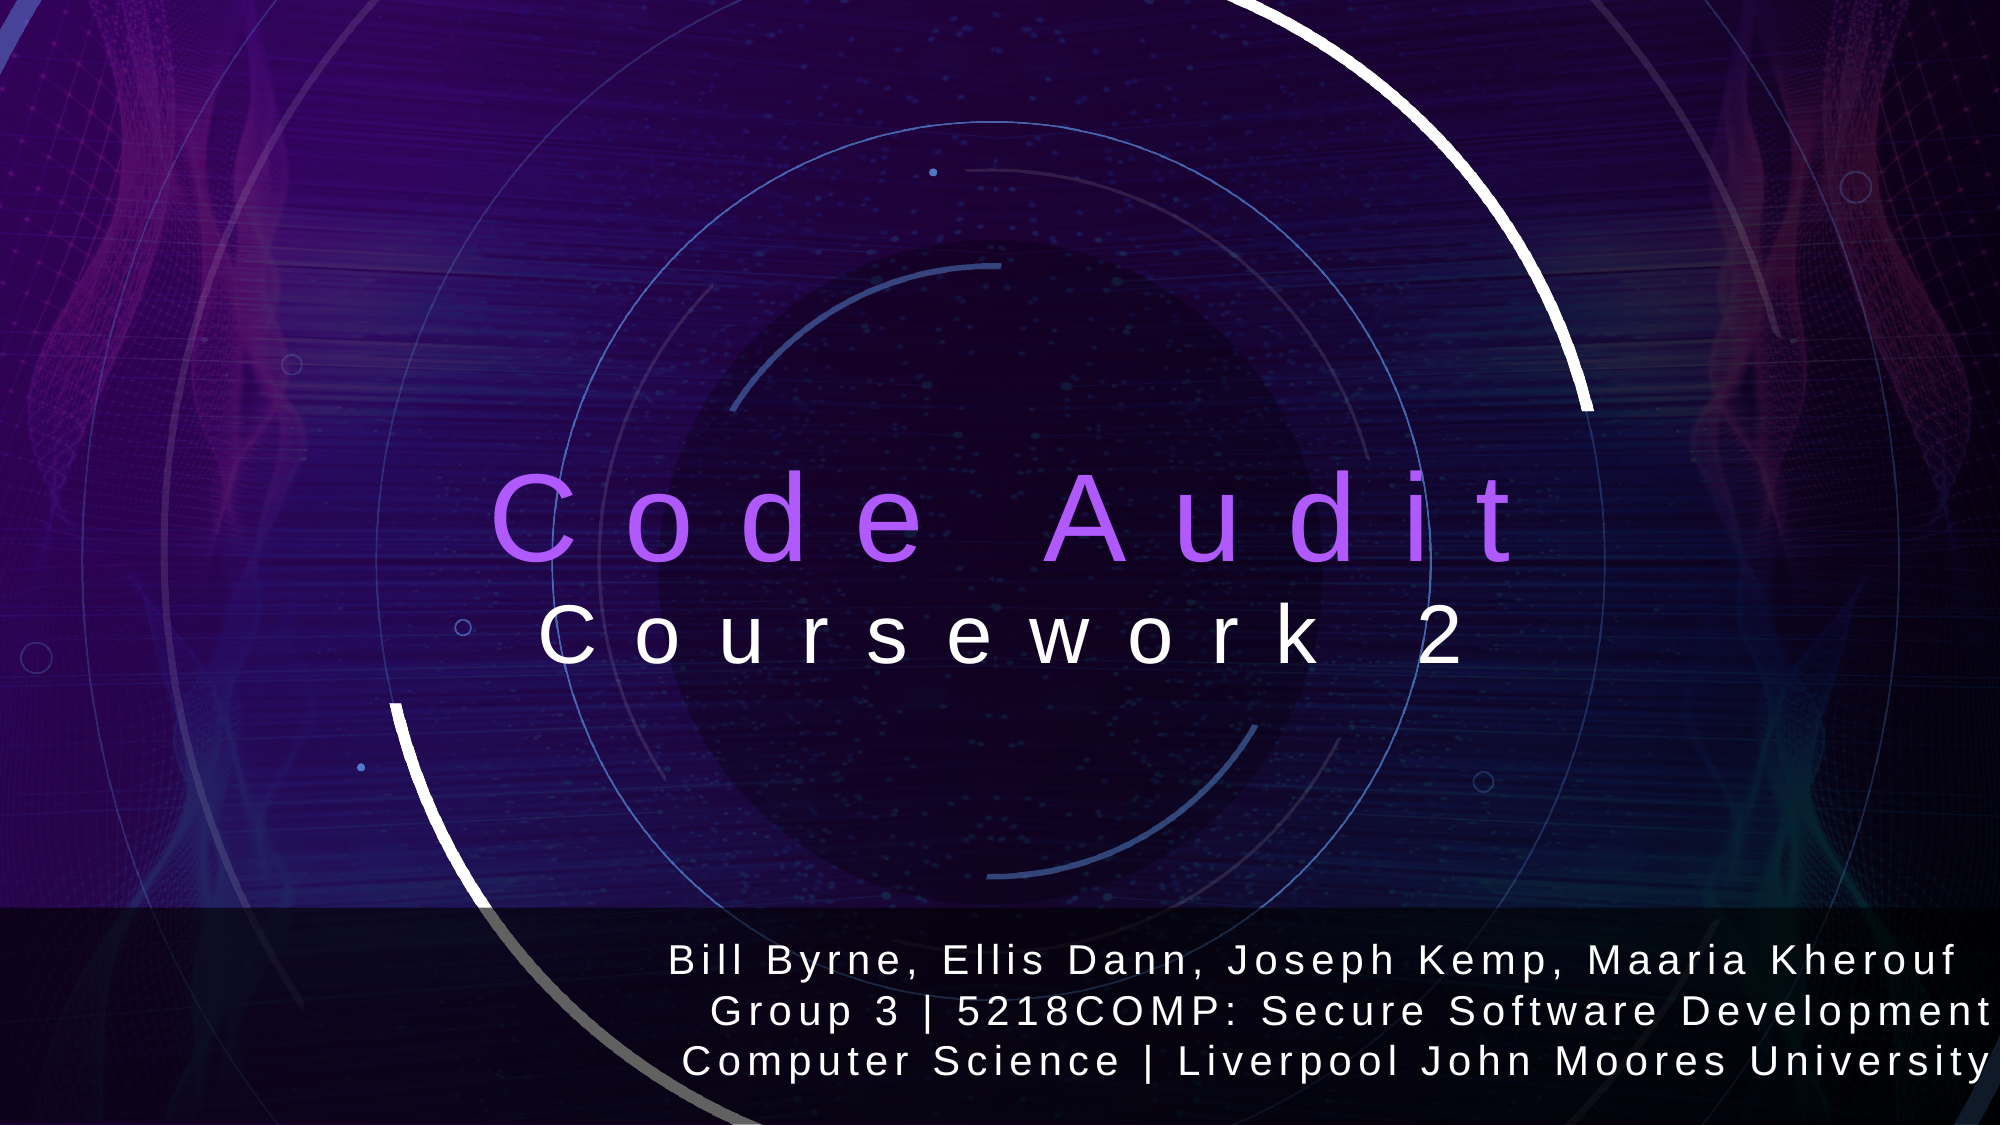

# Code Audit
Coursework 2
Bill Byrne, Ellis Dann, Joseph Kemp, Maaria Kherouf
Group 3 | 5218COMP: Secure Software Development
Computer Science | Liverpool John Moores University